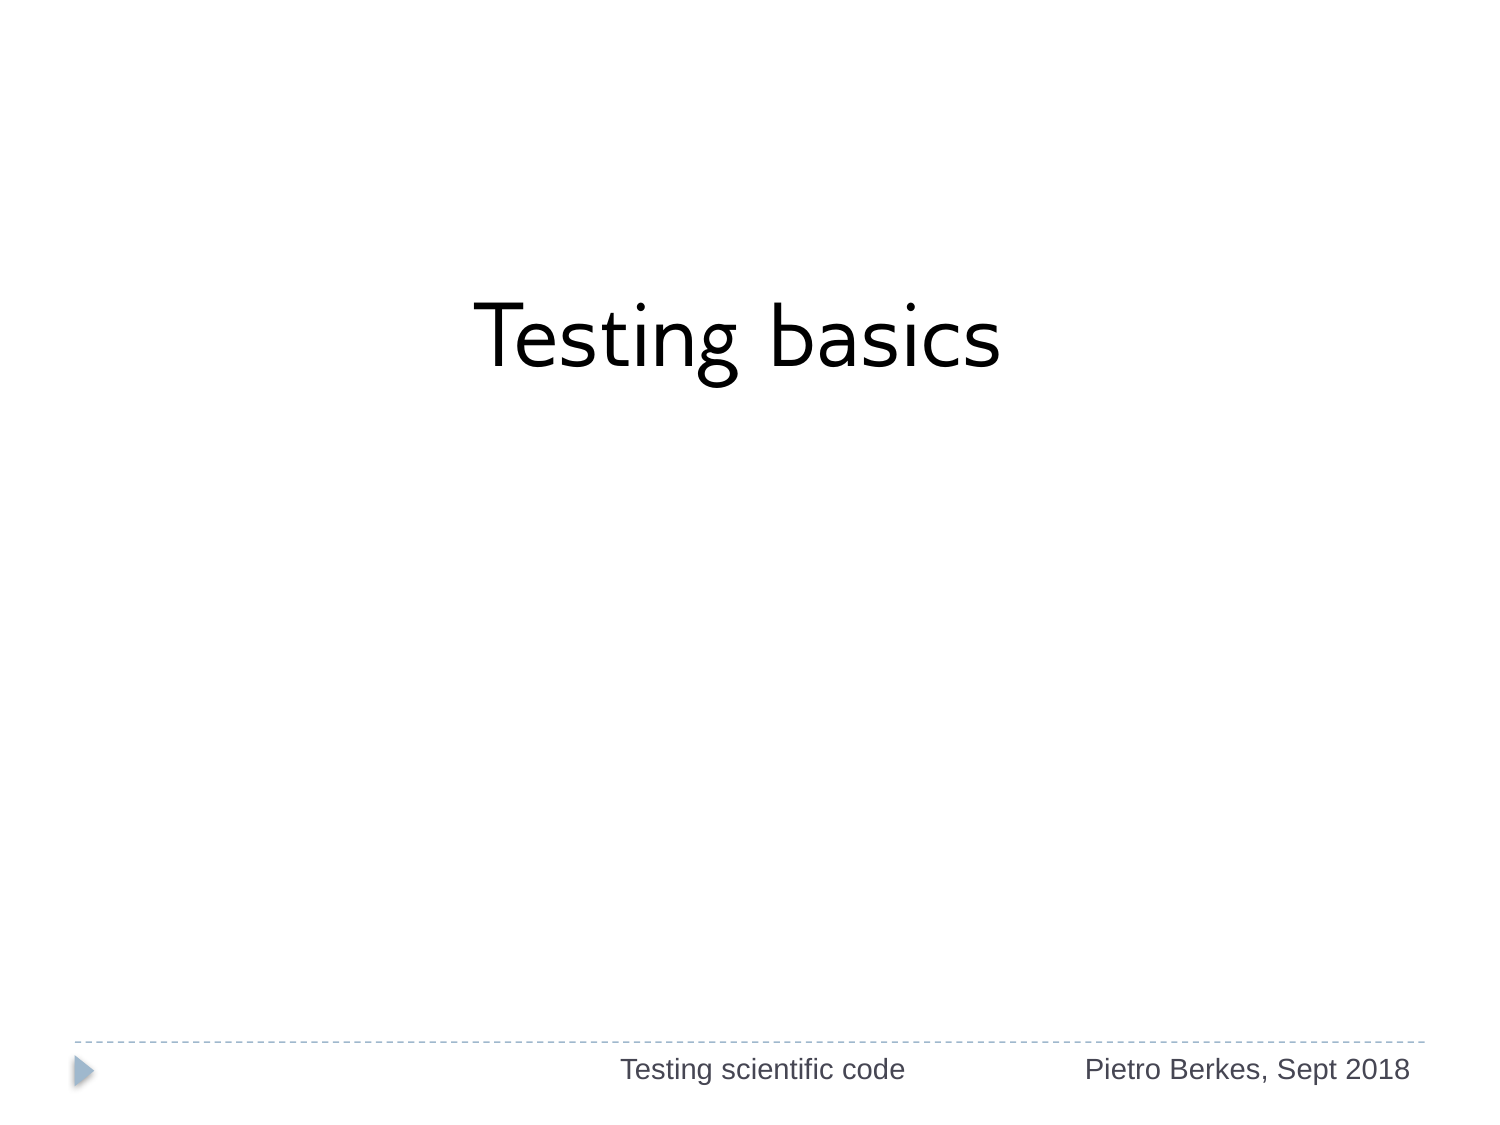

Testing basics
Testing scientific code
Pietro Berkes, Sept 2018